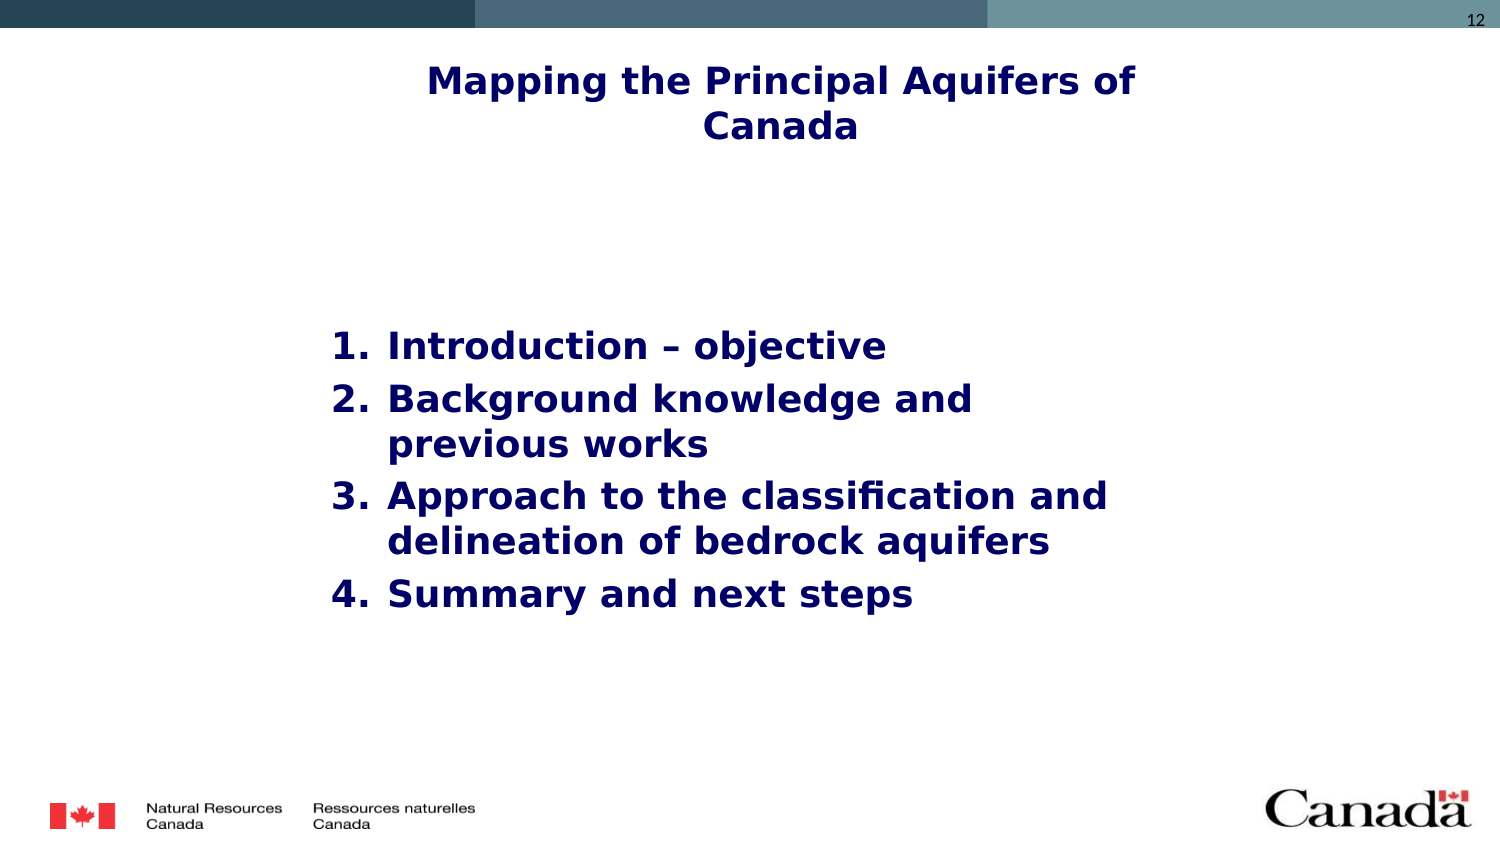

Ciencia, política y gestión del agua subterránea en Canadá
Mapping the Principal Aquifers of Canada

Introduction – objective
Background knowledge and previous works
Approach to the classification and delineation of bedrock aquifers
Summary and next steps